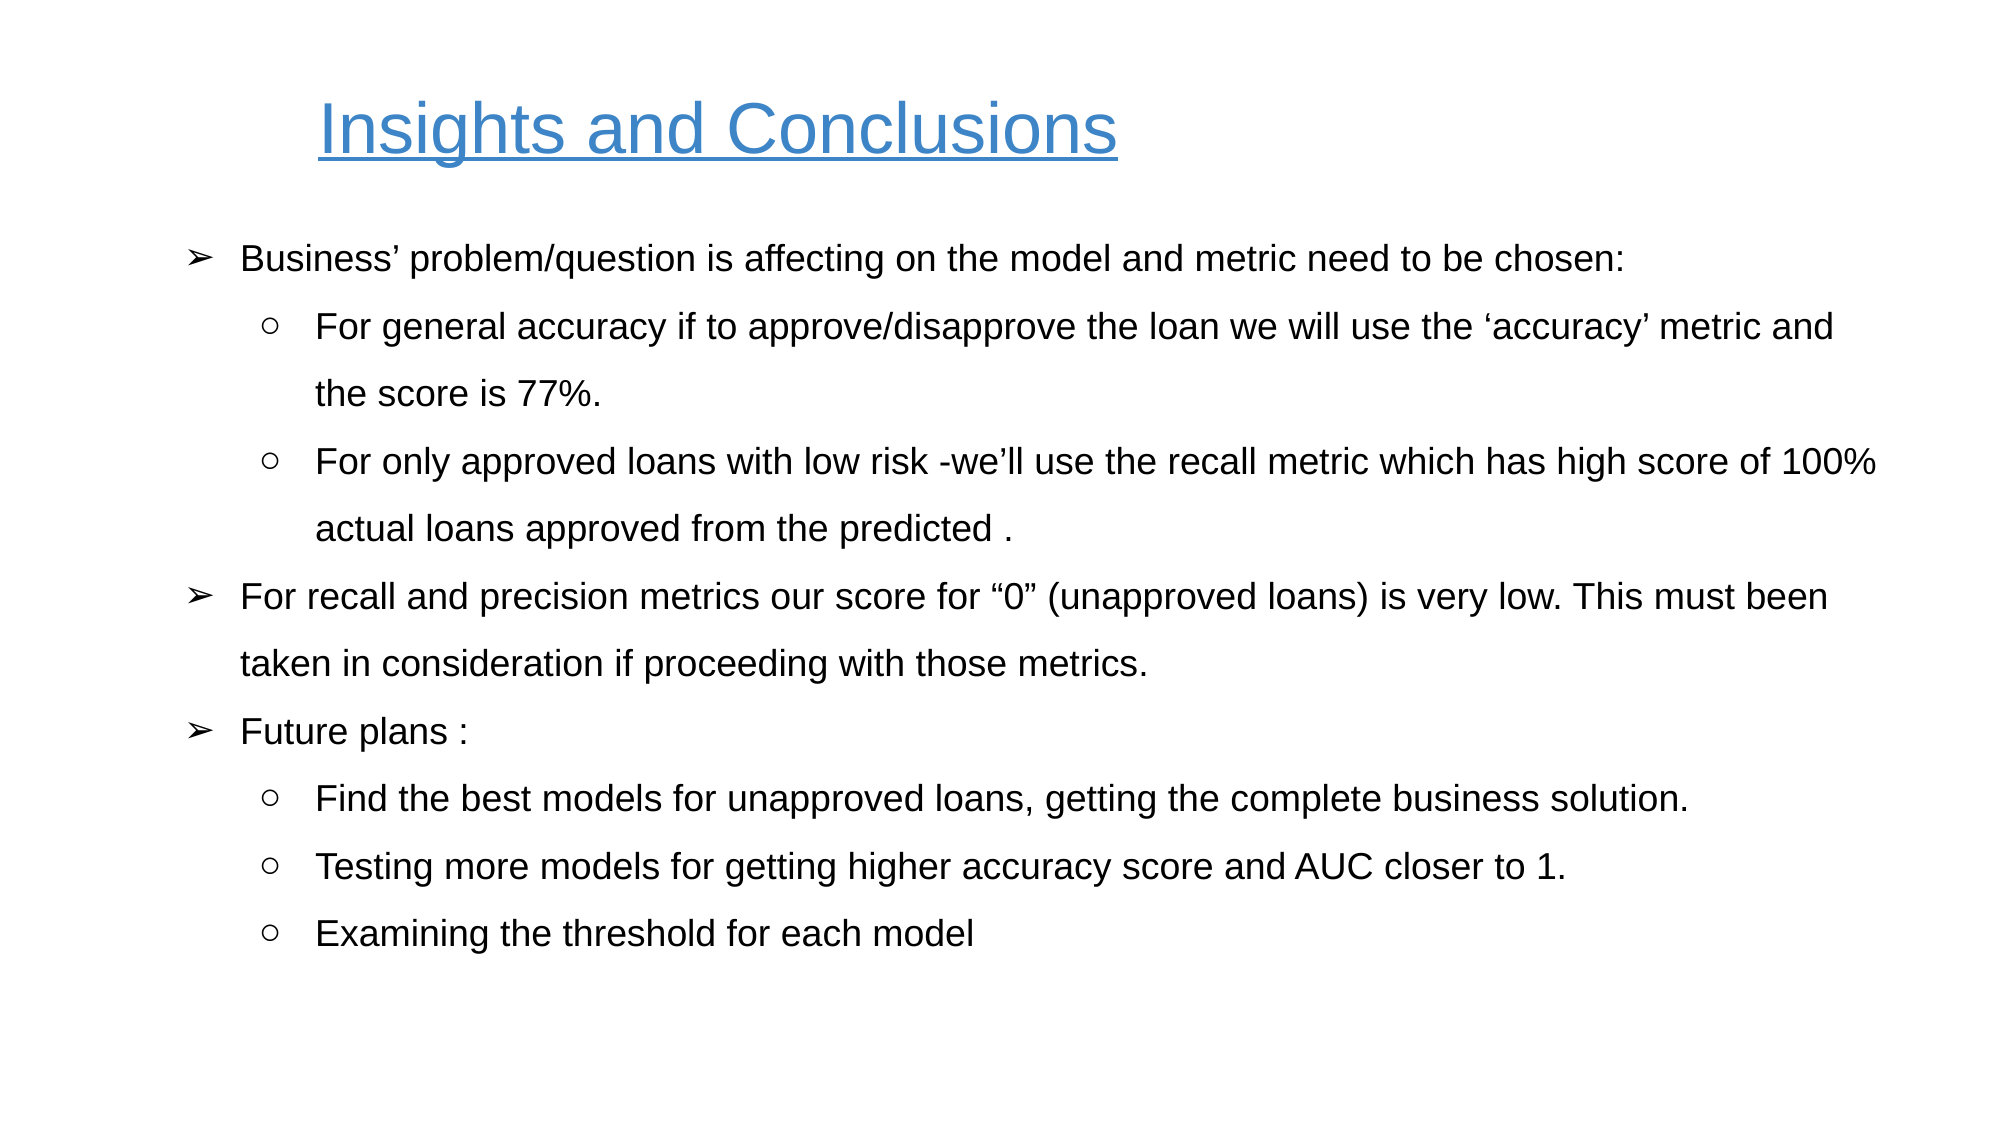

# Insights and Conclusions
Business’ problem/question is affecting on the model and metric need to be chosen:
For general accuracy if to approve/disapprove the loan we will use the ‘accuracy’ metric and the score is 77%.
For only approved loans with low risk -we’ll use the recall metric which has high score of 100% actual loans approved from the predicted .
For recall and precision metrics our score for “0” (unapproved loans) is very low. This must been taken in consideration if proceeding with those metrics.
Future plans :
Find the best models for unapproved loans, getting the complete business solution.
Testing more models for getting higher accuracy score and AUC closer to 1.
Examining the threshold for each model